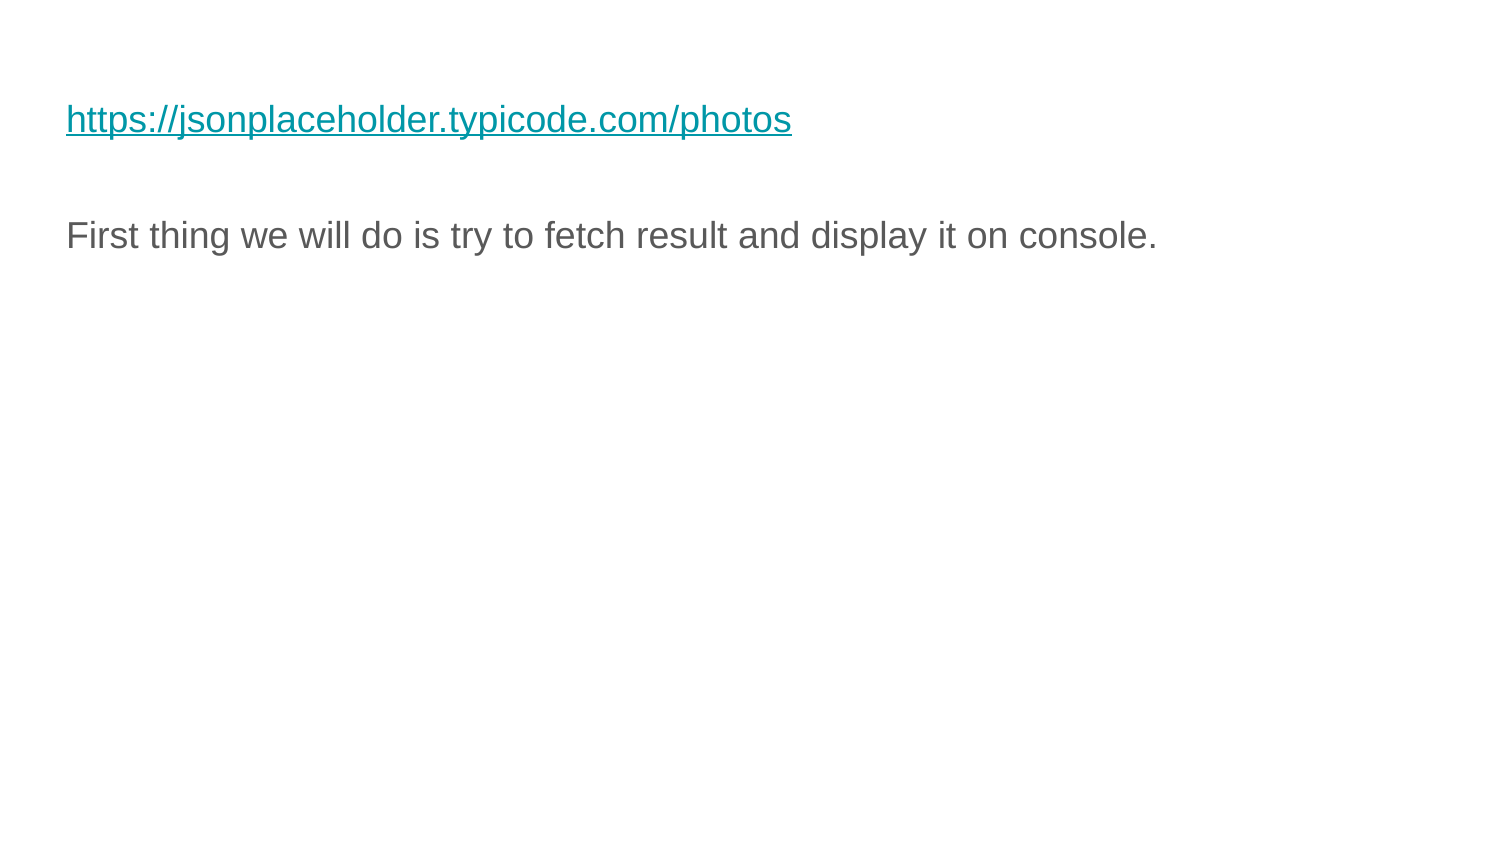

# https://jsonplaceholder.typicode.com/photos

First thing we will do is try to fetch result and display it on console.